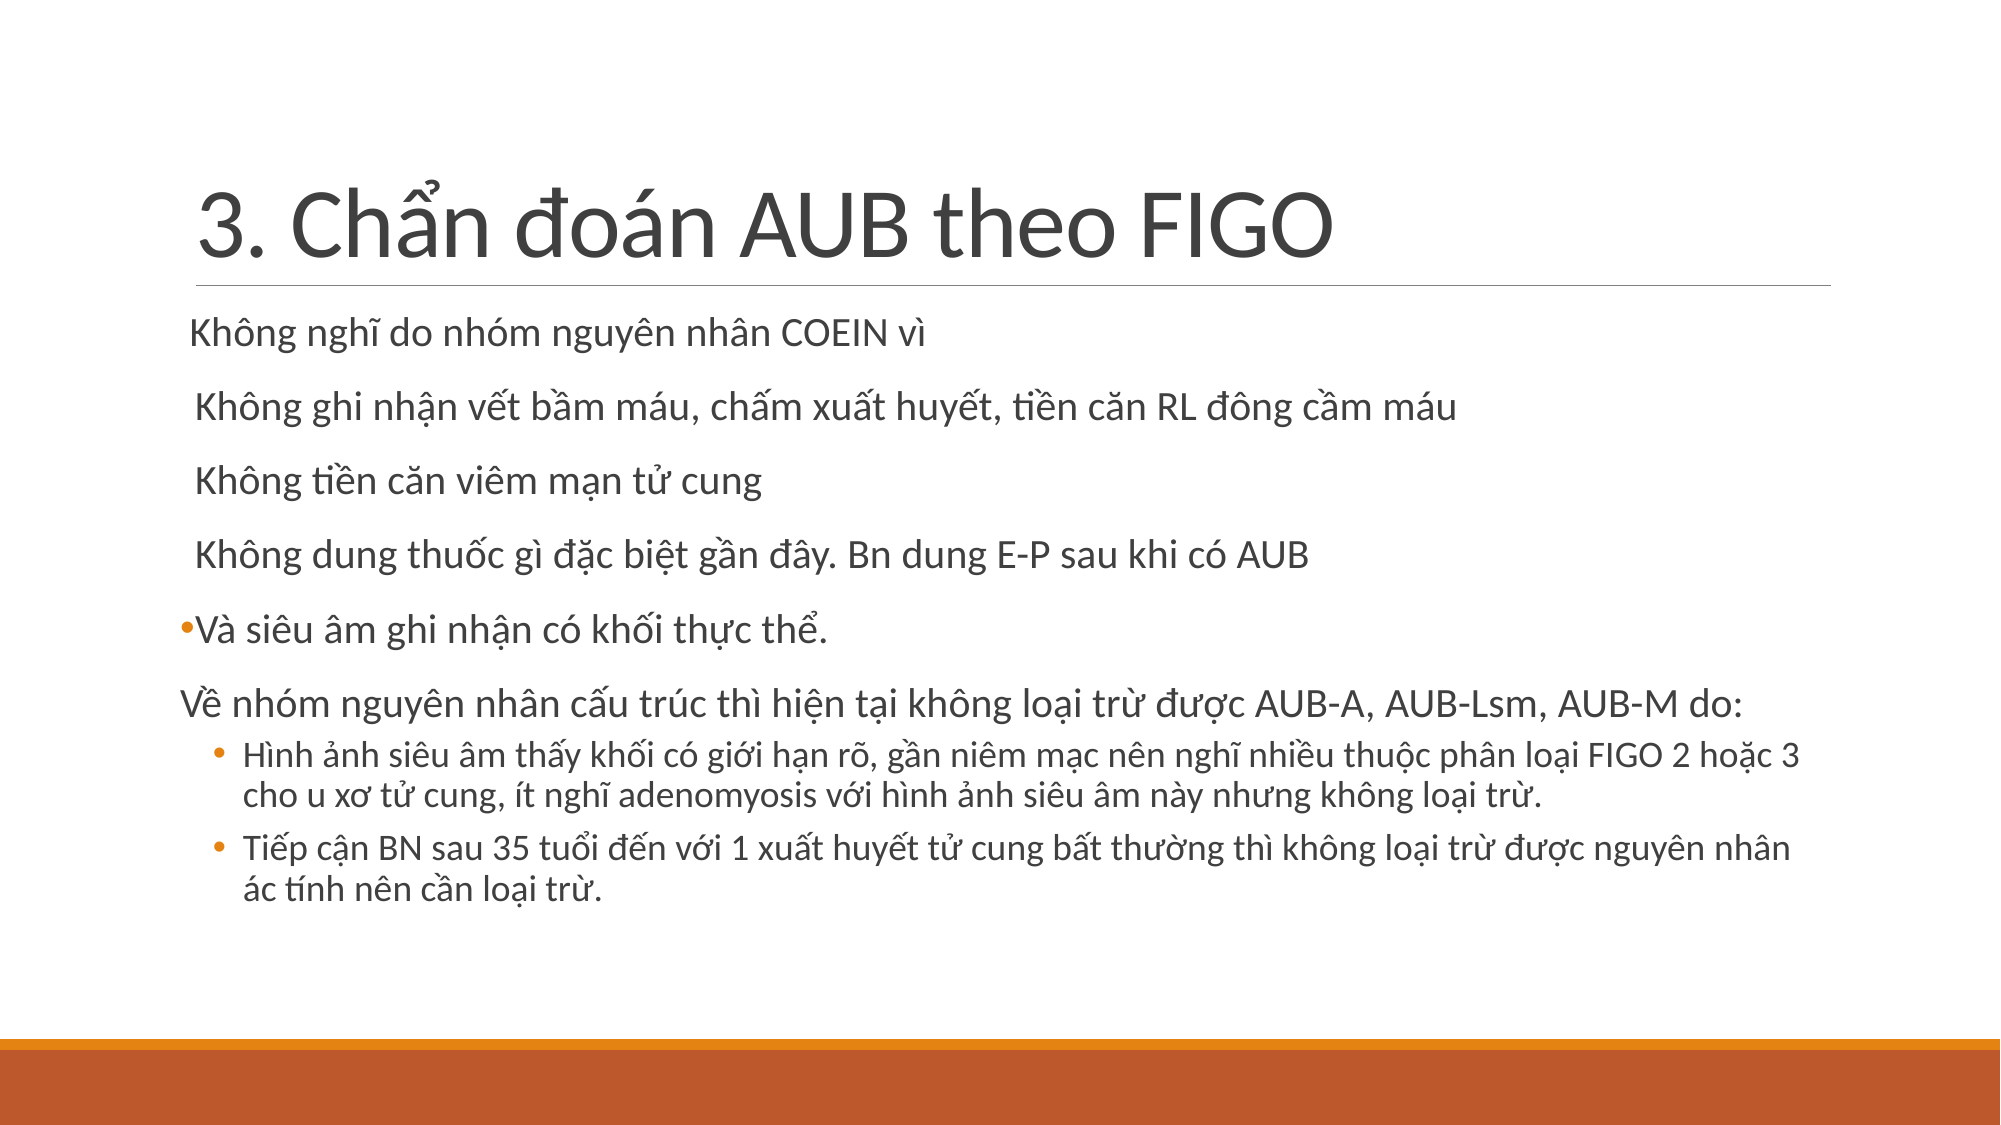

# 3. Chẩn đoán AUB theo FIGO
 Không nghĩ do nhóm nguyên nhân COEIN vì
Không ghi nhận vết bầm máu, chấm xuất huyết, tiền căn RL đông cầm máu
Không tiền căn viêm mạn tử cung
Không dung thuốc gì đặc biệt gần đây. Bn dung E-P sau khi có AUB
Và siêu âm ghi nhận có khối thực thể.
Về nhóm nguyên nhân cấu trúc thì hiện tại không loại trừ được AUB-A, AUB-Lsm, AUB-M do:
Hình ảnh siêu âm thấy khối có giới hạn rõ, gần niêm mạc nên nghĩ nhiều thuộc phân loại FIGO 2 hoặc 3 cho u xơ tử cung, ít nghĩ adenomyosis với hình ảnh siêu âm này nhưng không loại trừ.
Tiếp cận BN sau 35 tuổi đến với 1 xuất huyết tử cung bất thường thì không loại trừ được nguyên nhân ác tính nên cần loại trừ.